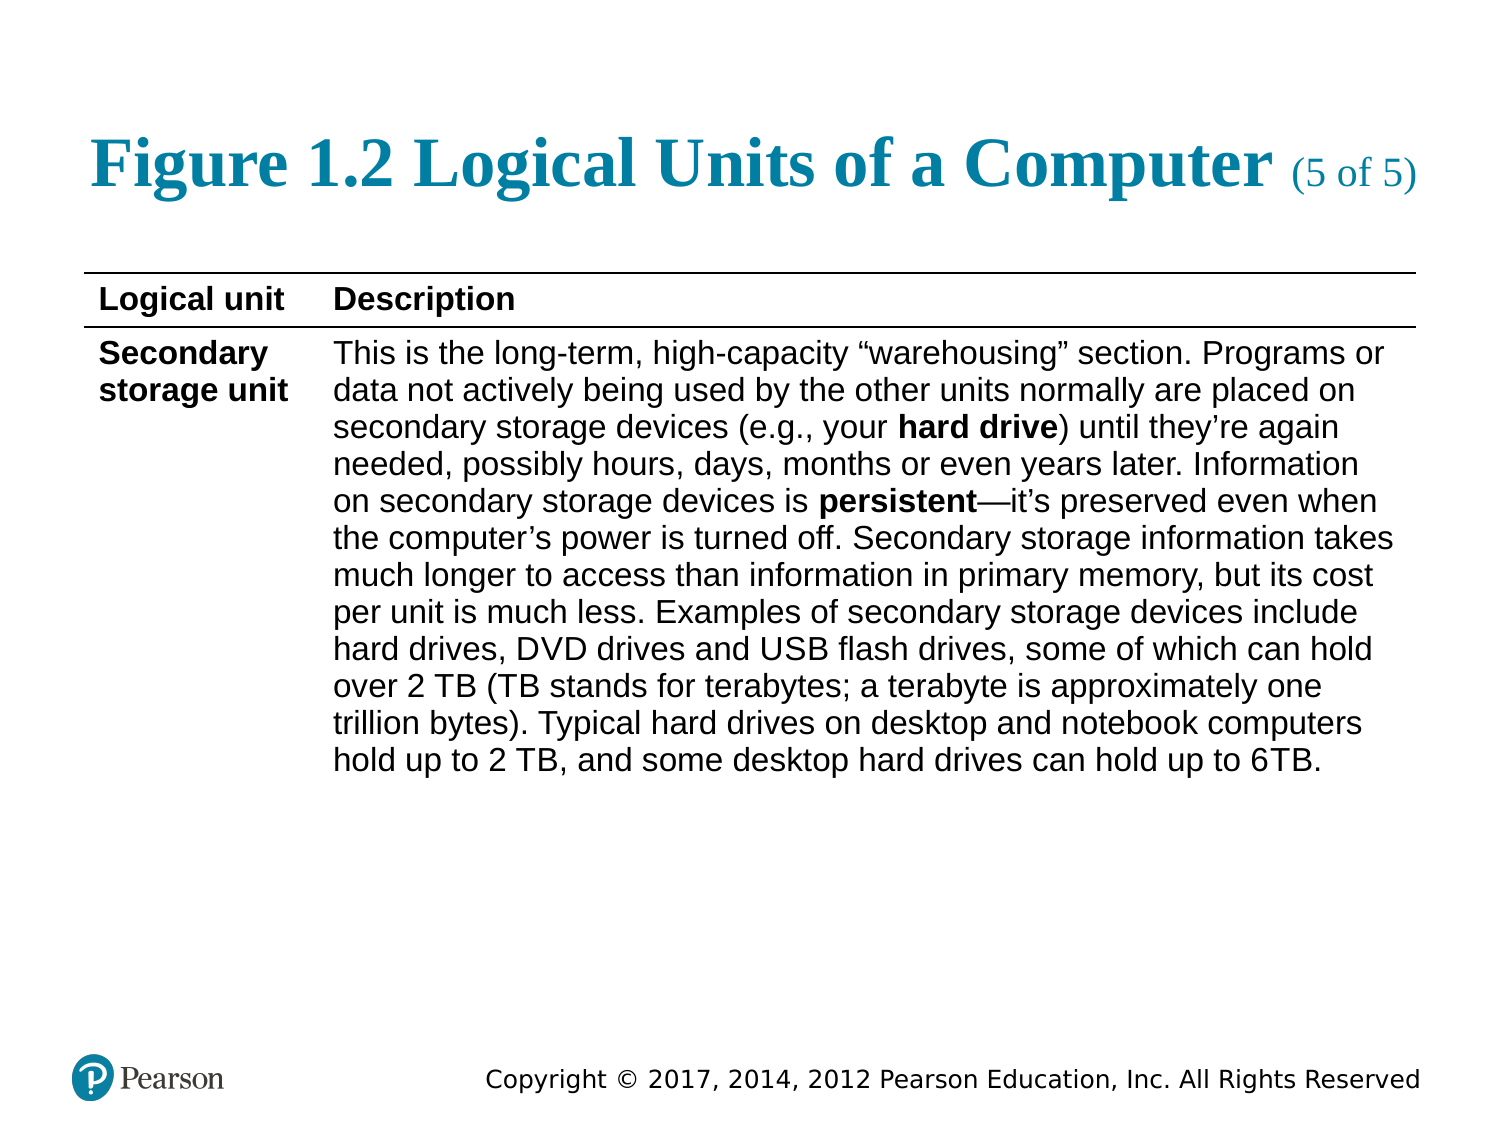

# Figure 1.2 Logical Units of a Computer (5 of 5)
| Logical unit | Description |
| --- | --- |
| Secondary storage unit | This is the long-term, high-capacity “warehousing” section. Programs or data not actively being used by the other units normally are placed on secondary storage devices (e.g., your hard drive) until they’re again needed, possibly hours, days, months or even years later. Information on secondary storage devices is persistent—it’s preserved even when the computer’s power is turned off. Secondary storage information takes much longer to access than information in primary memory, but its cost per unit is much less. Examples of secondary storage devices include hard drives, D V D drives and U S B flash drives, some of which can hold over 2 T B (T B stands for terabytes; a terabyte is approximately one trillion bytes). Typical hard drives on desktop and notebook computers hold up to 2 T B, and some desktop hard drives can hold up to 6 T B. |